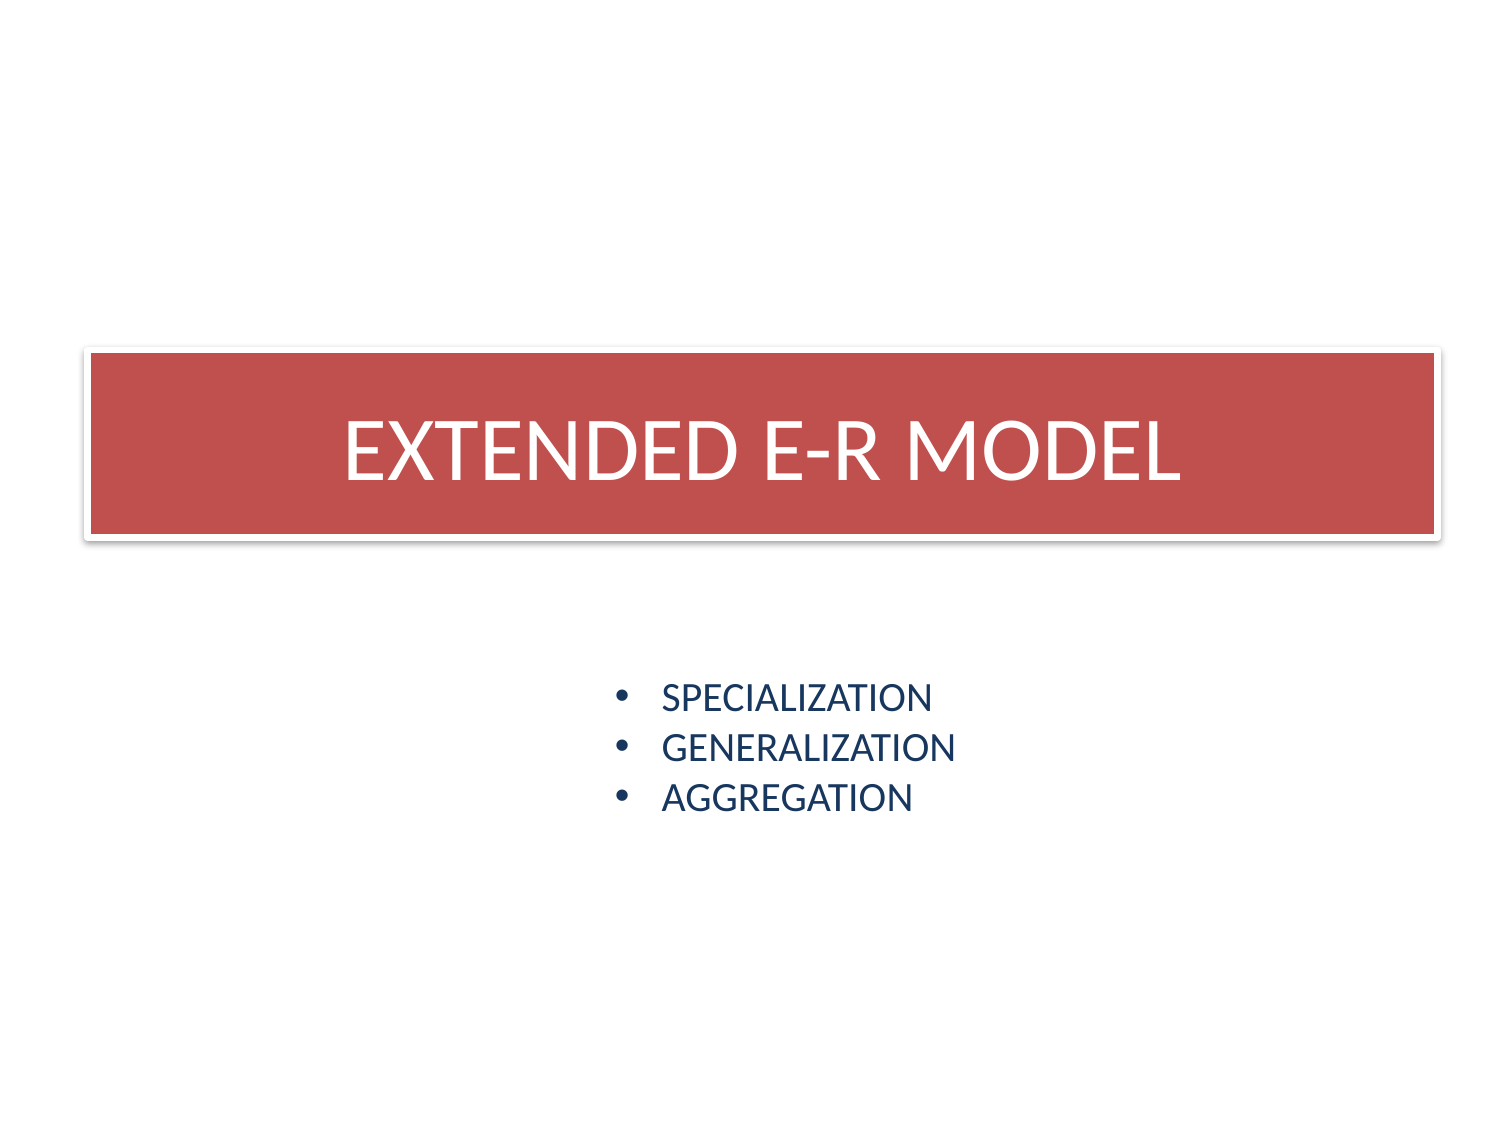

# EXTENDED E-R MODEL
SPECIALIZATION
GENERALIZATION
AGGREGATION